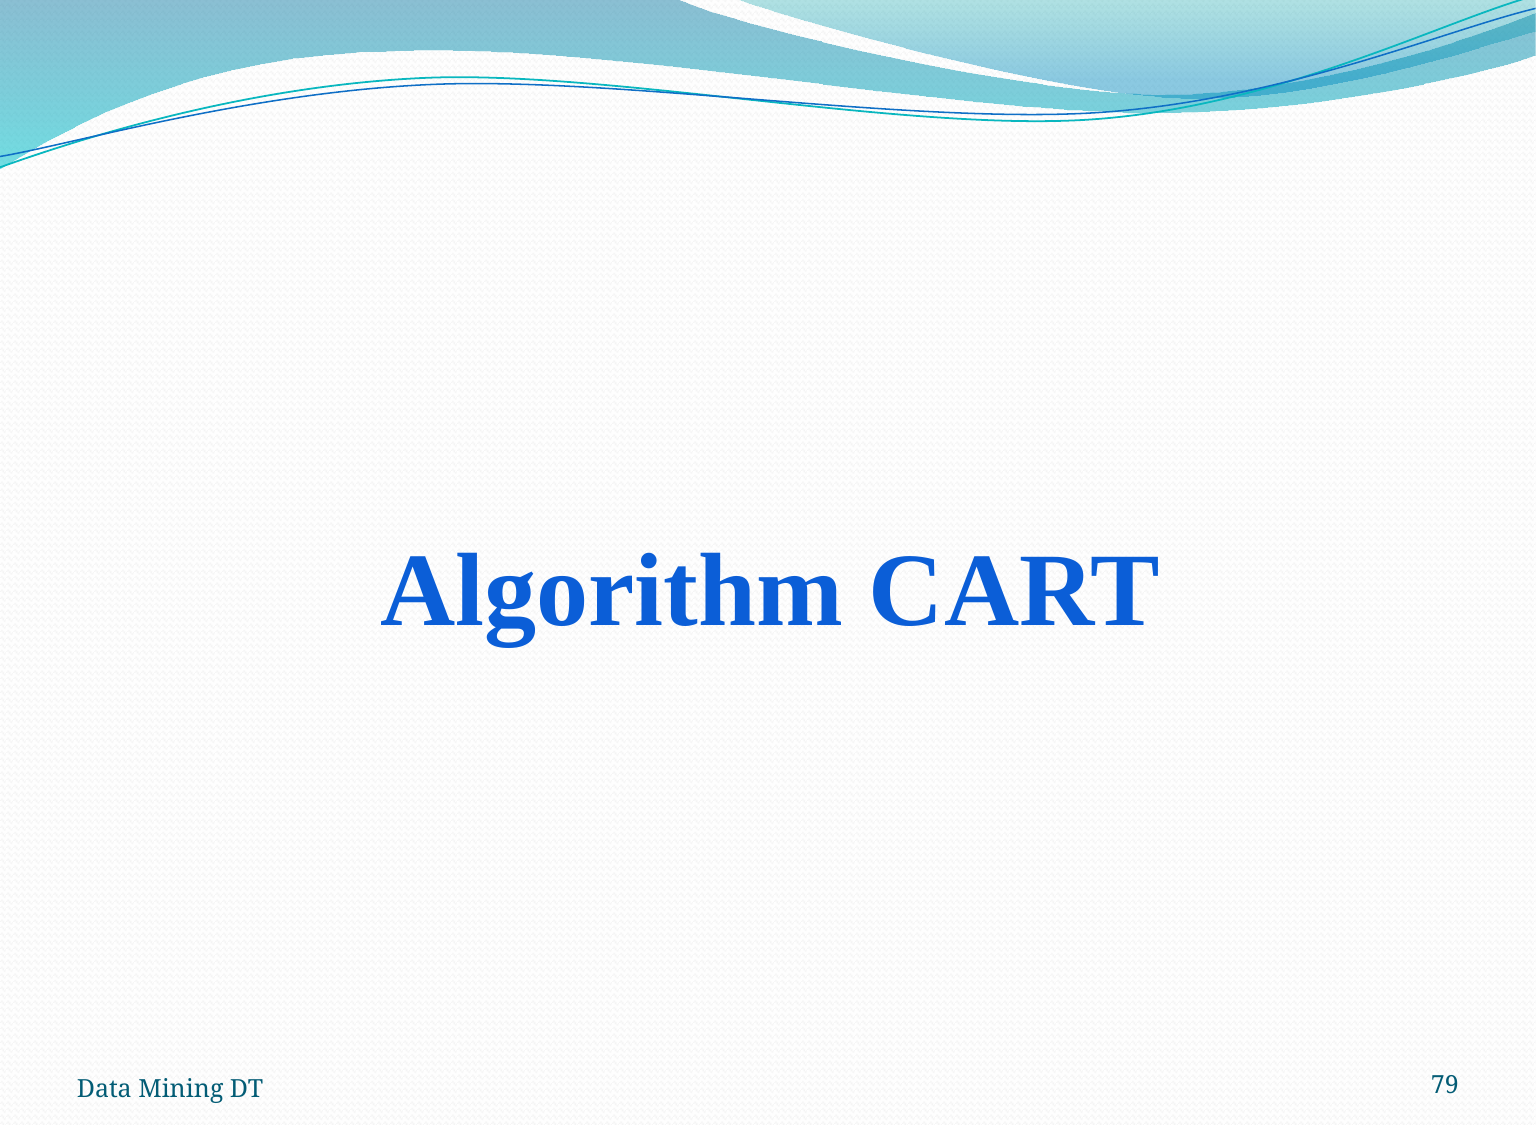

# Algorithm CART
Data Mining DT
79